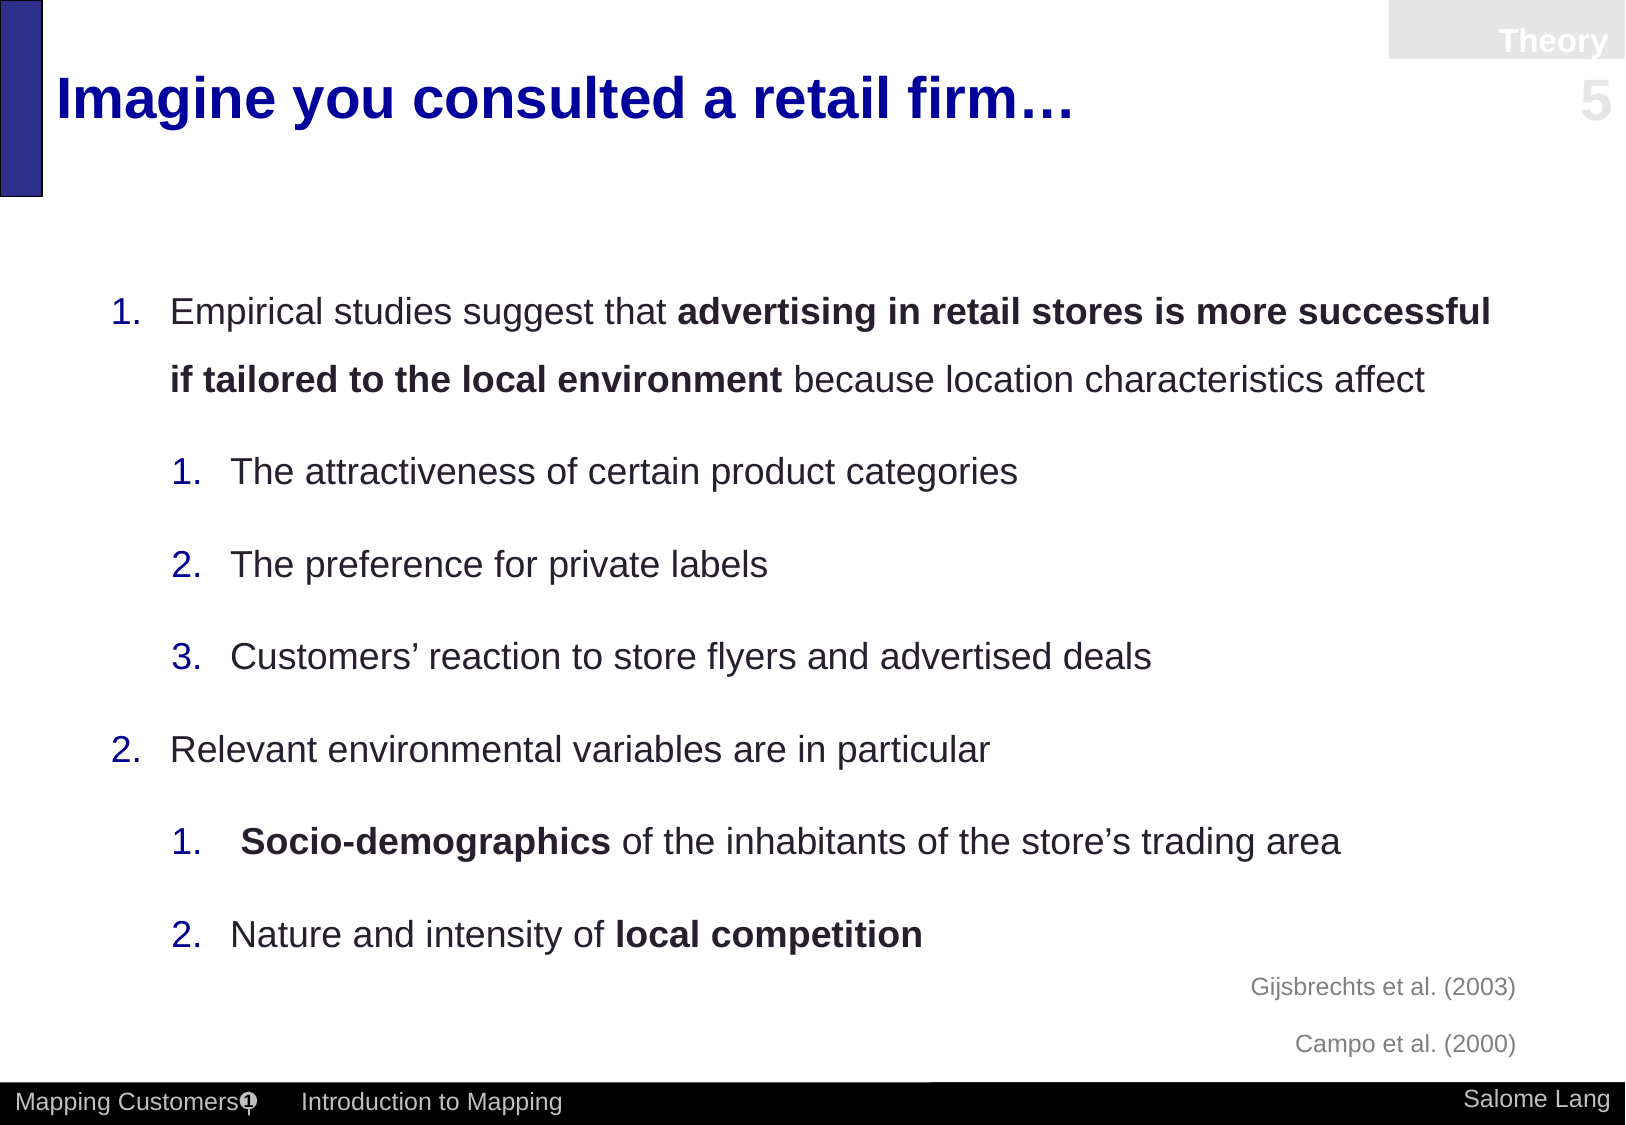

Theory
# Imagine you consulted a retail firm…
Empirical studies suggest that advertising in retail stores is more successful if tailored to the local environment because location characteristics affect
The attractiveness of certain product categories
The preference for private labels
Customers’ reaction to store flyers and advertised deals
Relevant environmental variables are in particular
 Socio-demographics of the inhabitants of the store’s trading area
Nature and intensity of local competition
Gijsbrechts et al. (2003)
Campo et al. (2000)
Salome Lang
Mapping Customers |       Introduction to Mapping
1